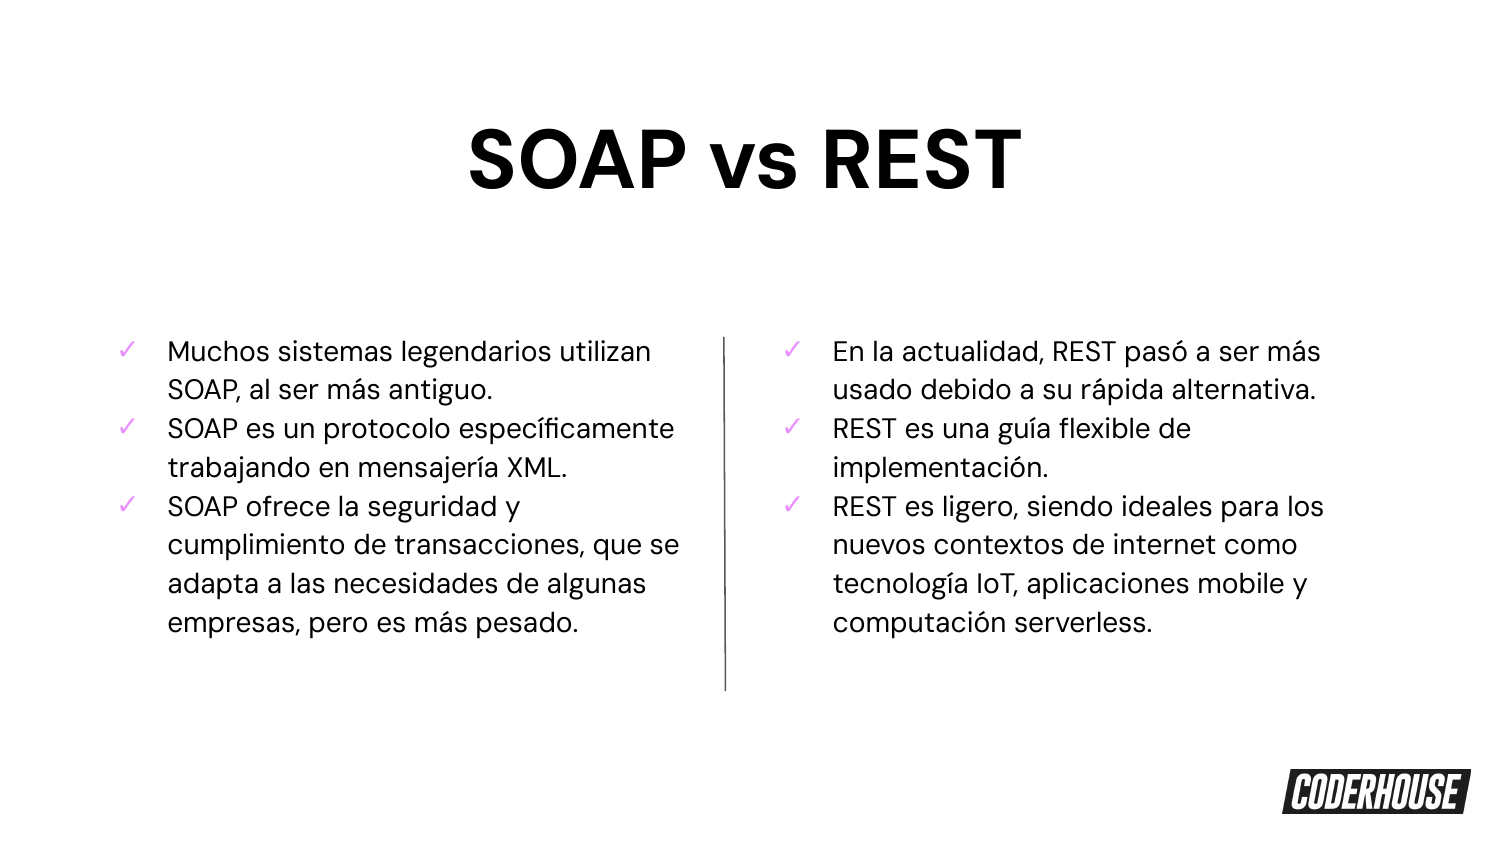

SOAP vs REST
Muchos sistemas legendarios utilizan SOAP, al ser más antiguo.
SOAP es un protocolo específicamente trabajando en mensajería XML.
SOAP ofrece la seguridad y cumplimiento de transacciones, que se adapta a las necesidades de algunas empresas, pero es más pesado.

En la actualidad, REST pasó a ser más usado debido a su rápida alternativa.
REST es una guía flexible de implementación.
REST es ligero, siendo ideales para los nuevos contextos de internet como tecnología IoT, aplicaciones mobile y computación serverless.